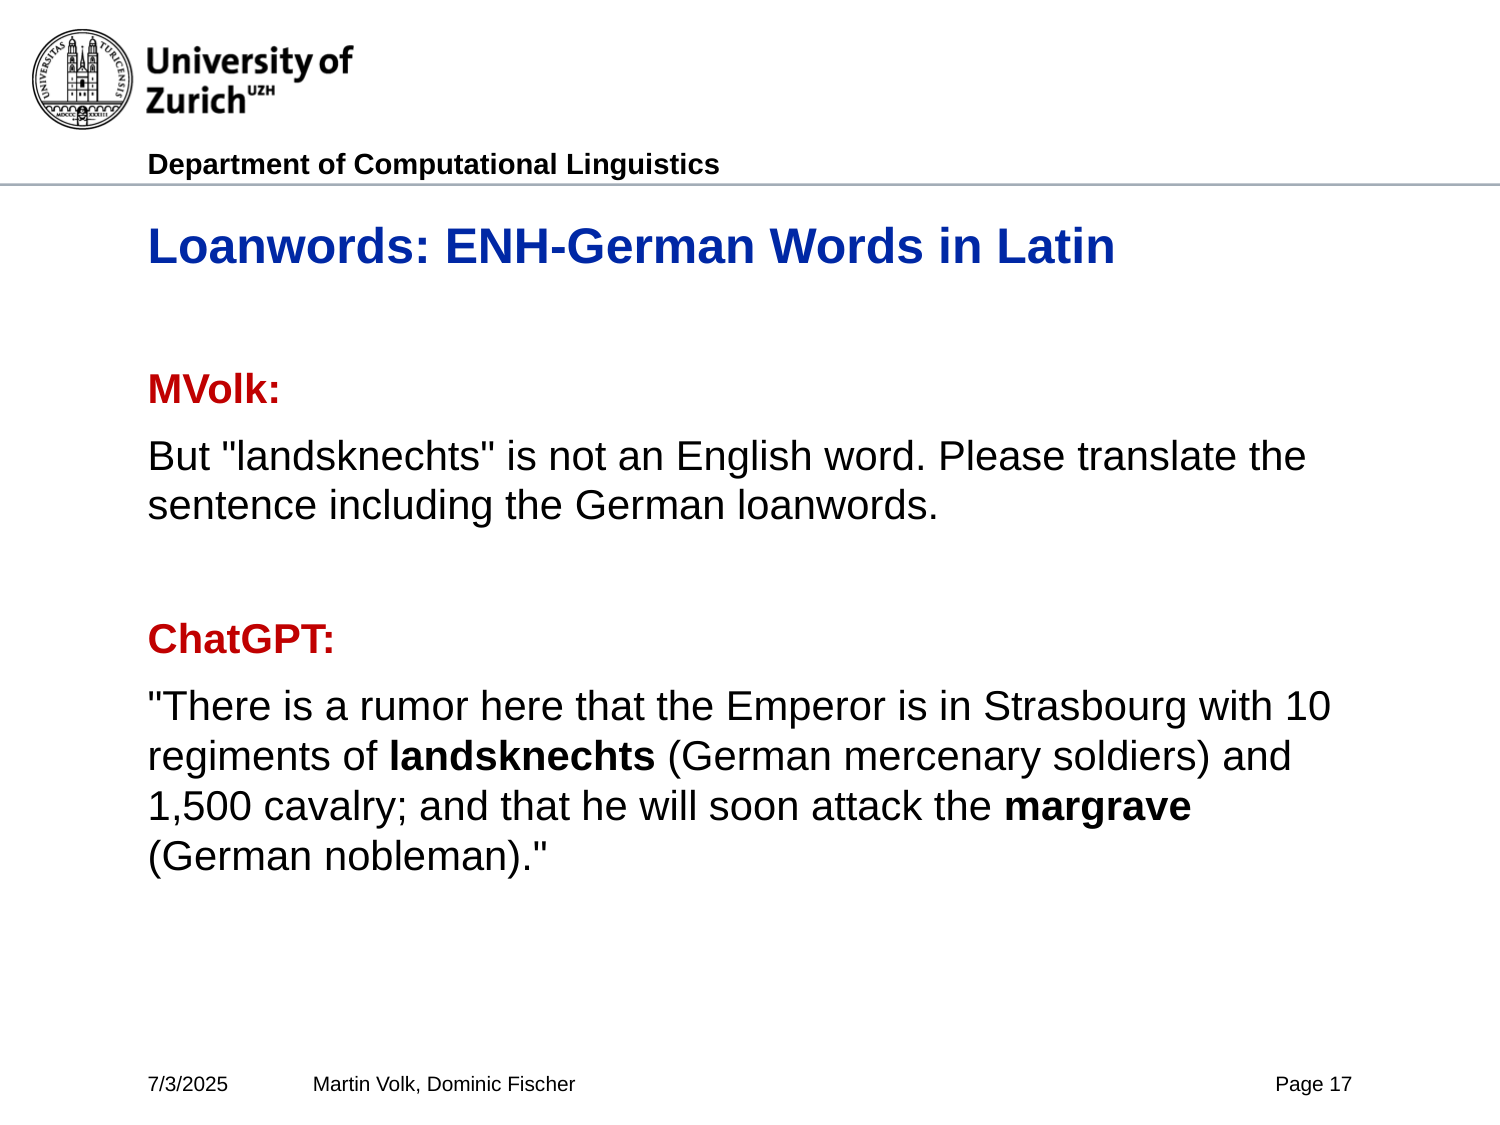

# Loanwords: ENH-German Words in Latin
MVolk:
But "landsknechts" is not an English word. Please translate the sentence including the German loanwords.

ChatGPT:
"There is a rumor here that the Emperor is in Strasbourg with 10 regiments of landsknechts (German mercenary soldiers) and 1,500 cavalry; and that he will soon attack the margrave (German nobleman)."
7/3/2025
Martin Volk, Dominic Fischer
Page 17